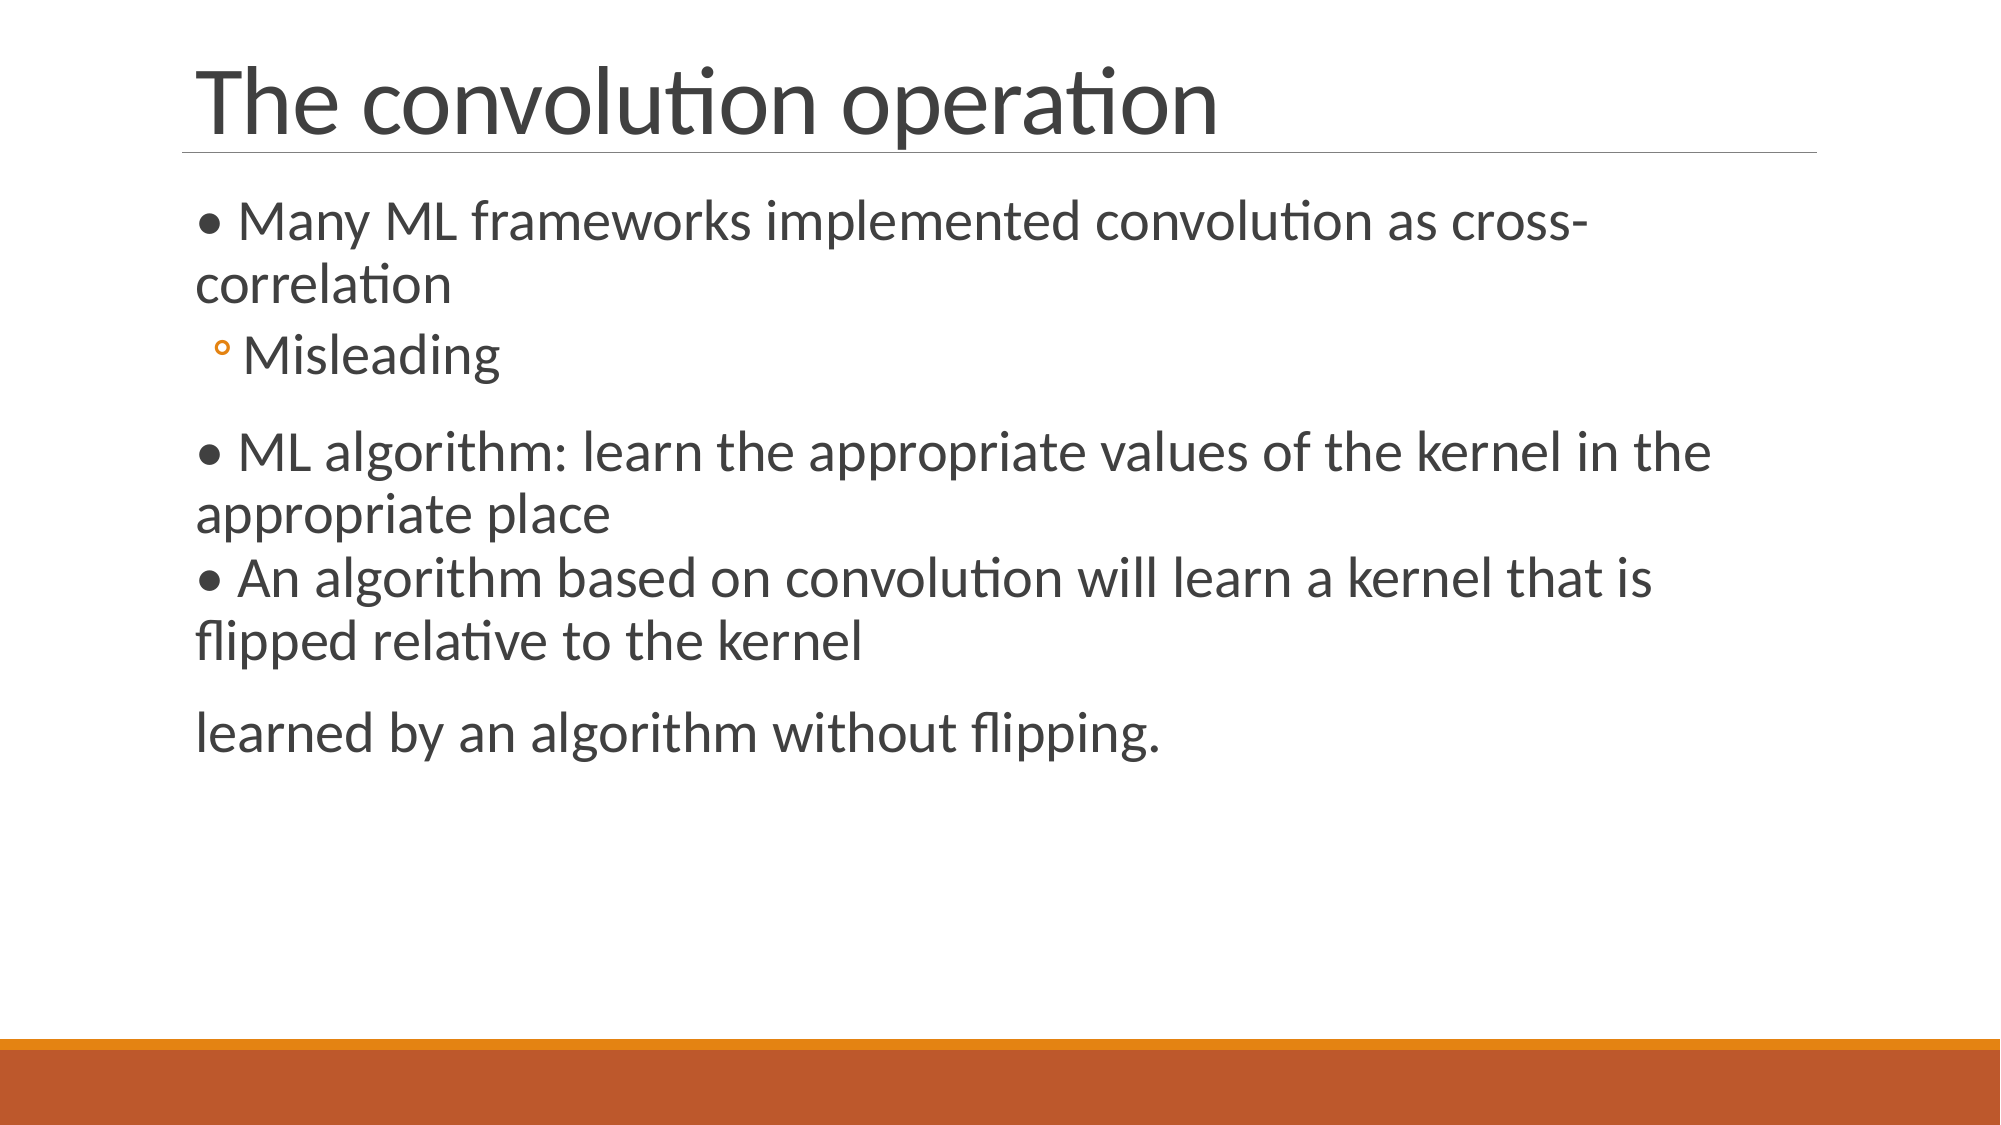

# The convolution operation
• Many ML frameworks implemented convolution as cross-correlation
Misleading
• ML algorithm: learn the appropriate values of the kernel in the appropriate place
• An algorithm based on convolution will learn a kernel that is flipped relative to the kernel
learned by an algorithm without flipping.